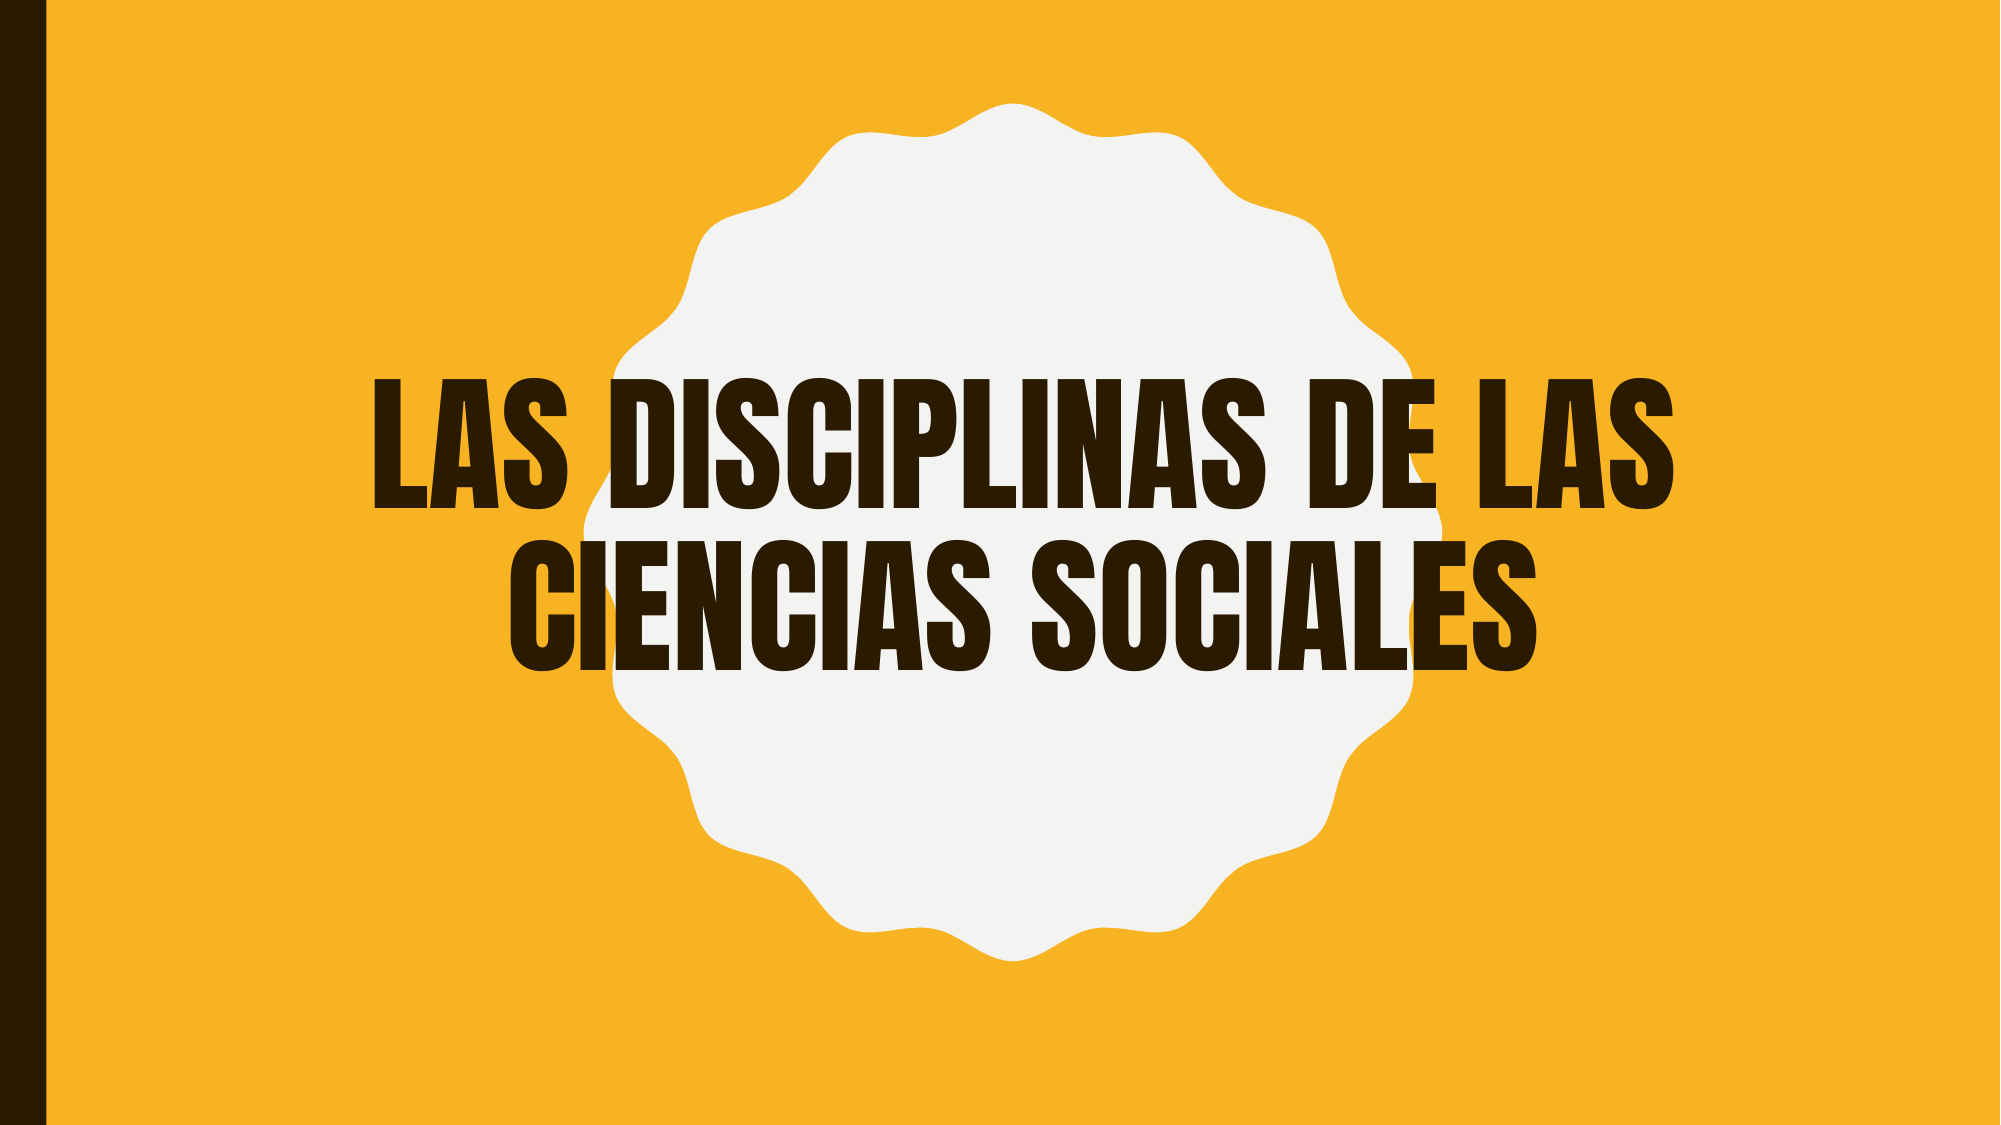

# LAS DISCIPLINAS DE LAS CIENCIAS SOCIALES